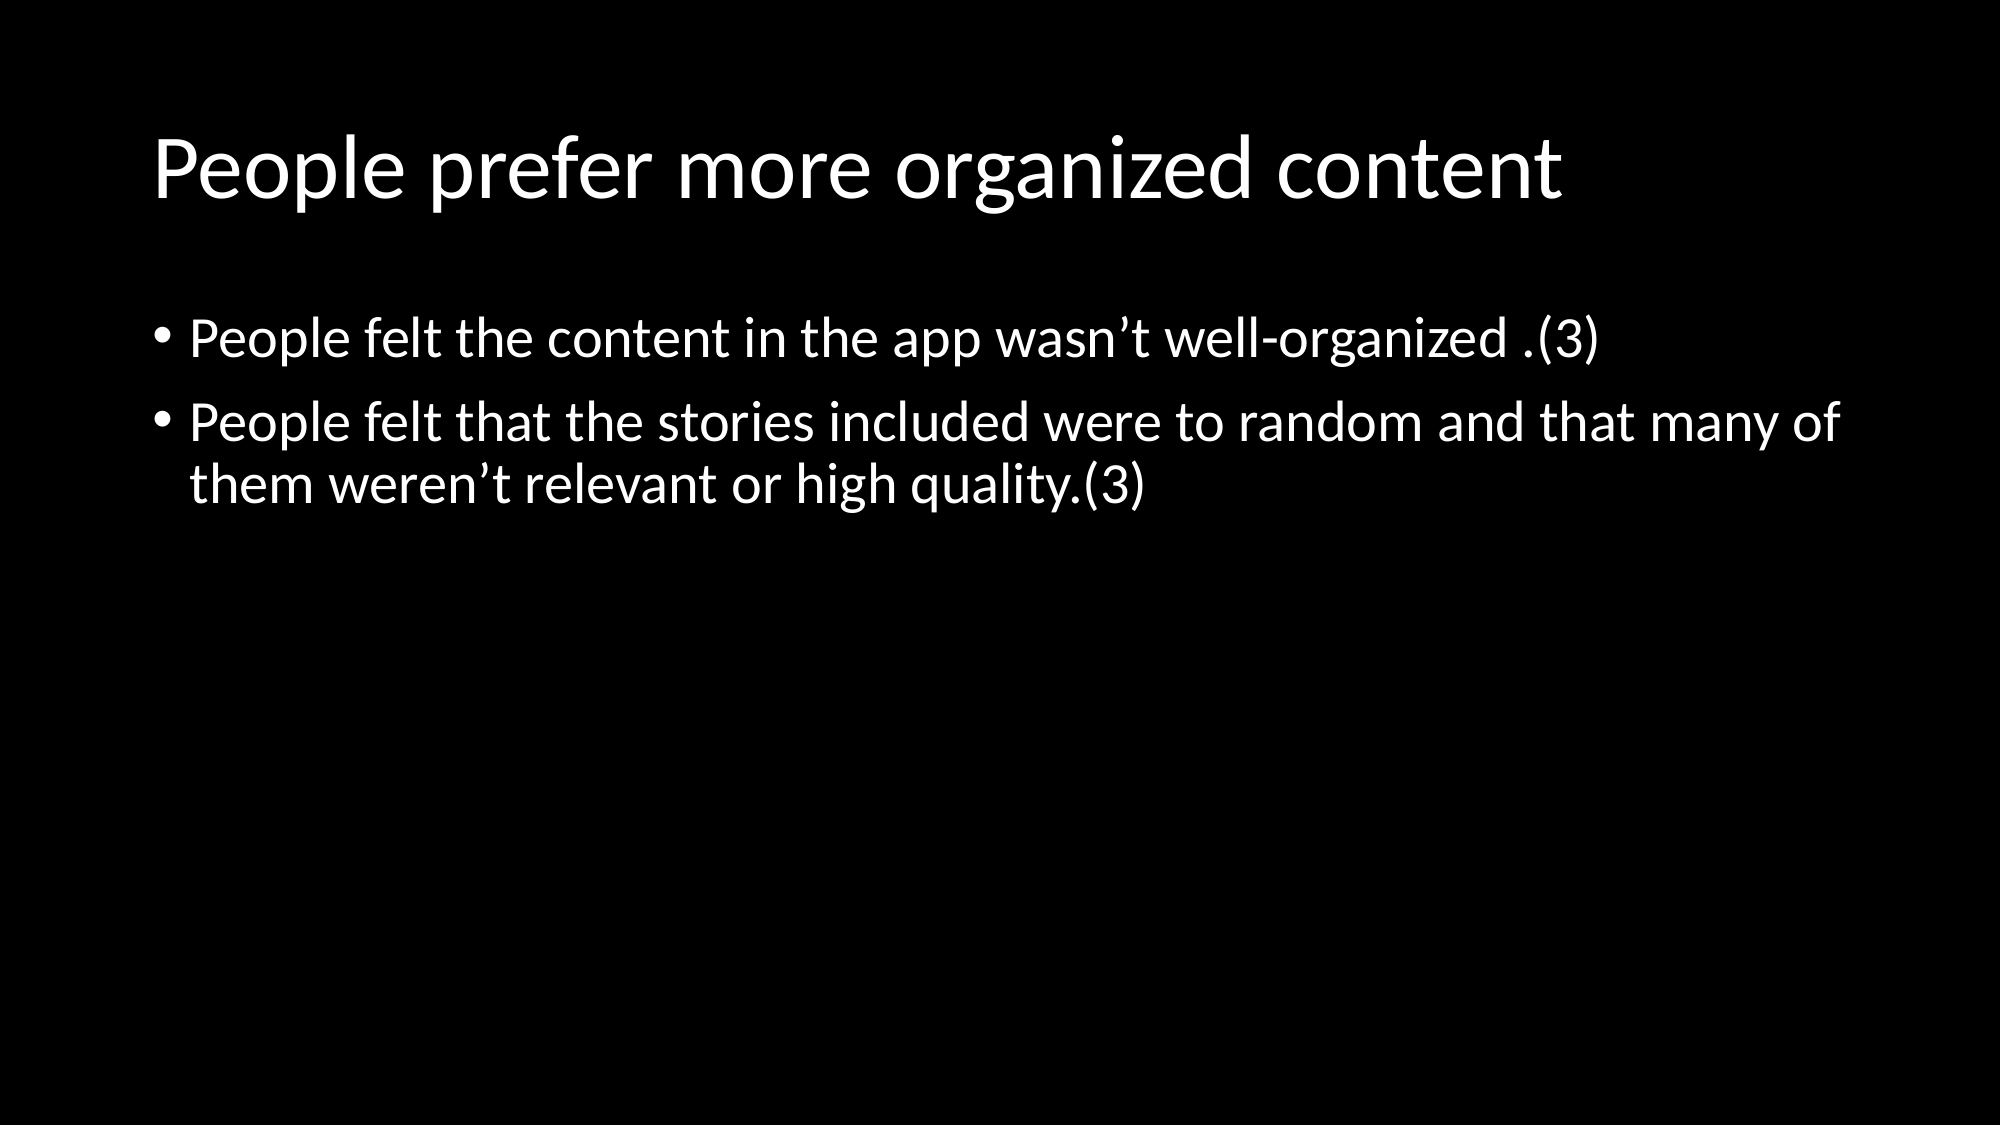

# People prefer more organized content
People felt the content in the app wasn’t well-organized .(3)
People felt that the stories included were to random and that many of them weren’t relevant or high quality.(3)